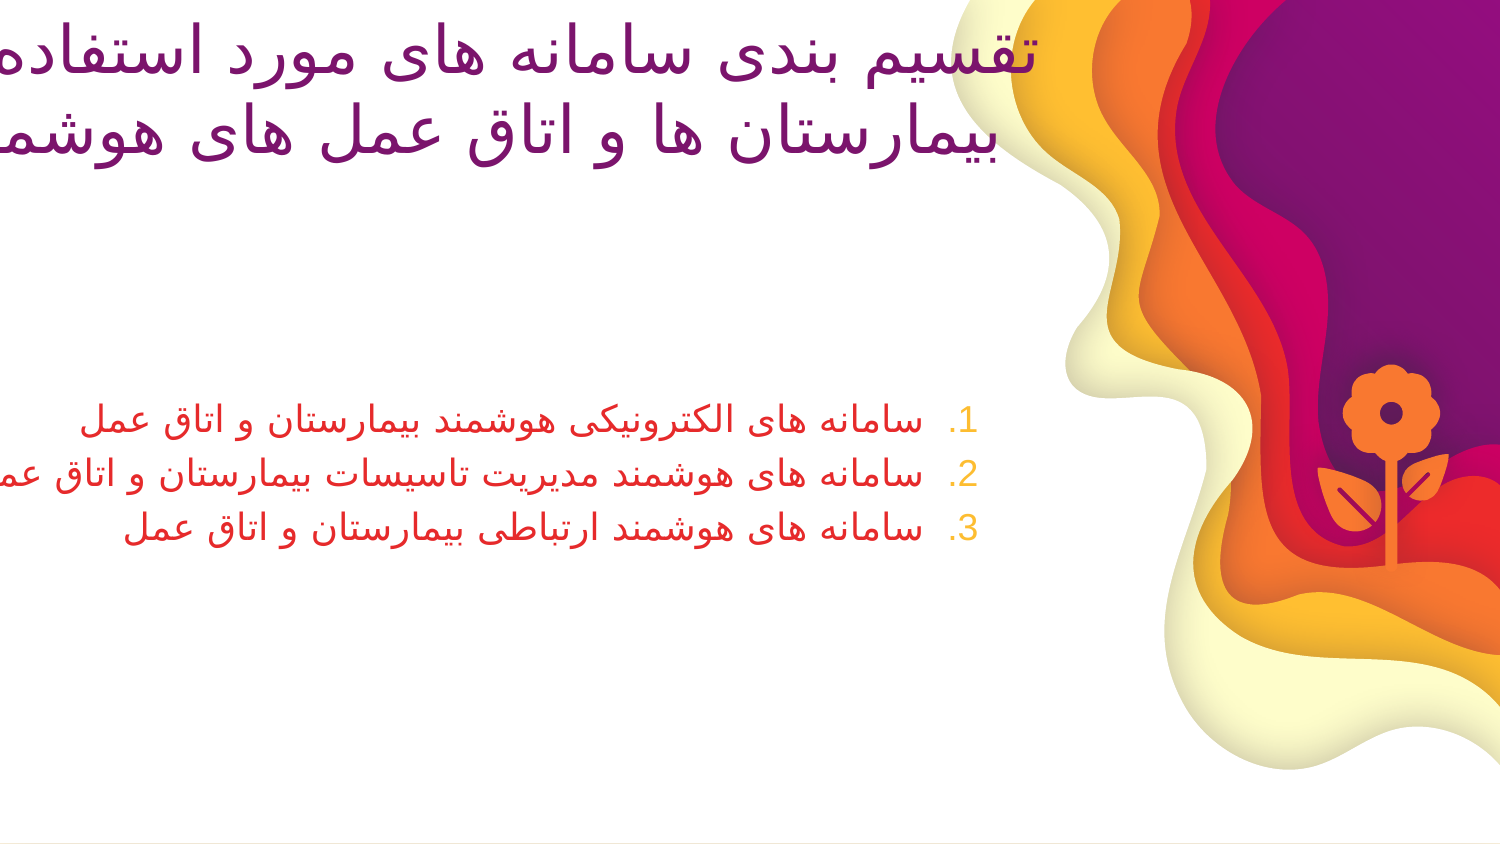

تقسیم بندی سامانه های مورد استفاده در
بیمارستان ها و اتاق عمل های هوشمند

سامانه های الکترونیکی هوشمند بیمارستان و اتاق عمل
سامانه های هوشمند مدیریت تاسیسات بیمارستان و اتاق عمل
سامانه های هوشمند ارتباطی بیمارستان و اتاق عمل